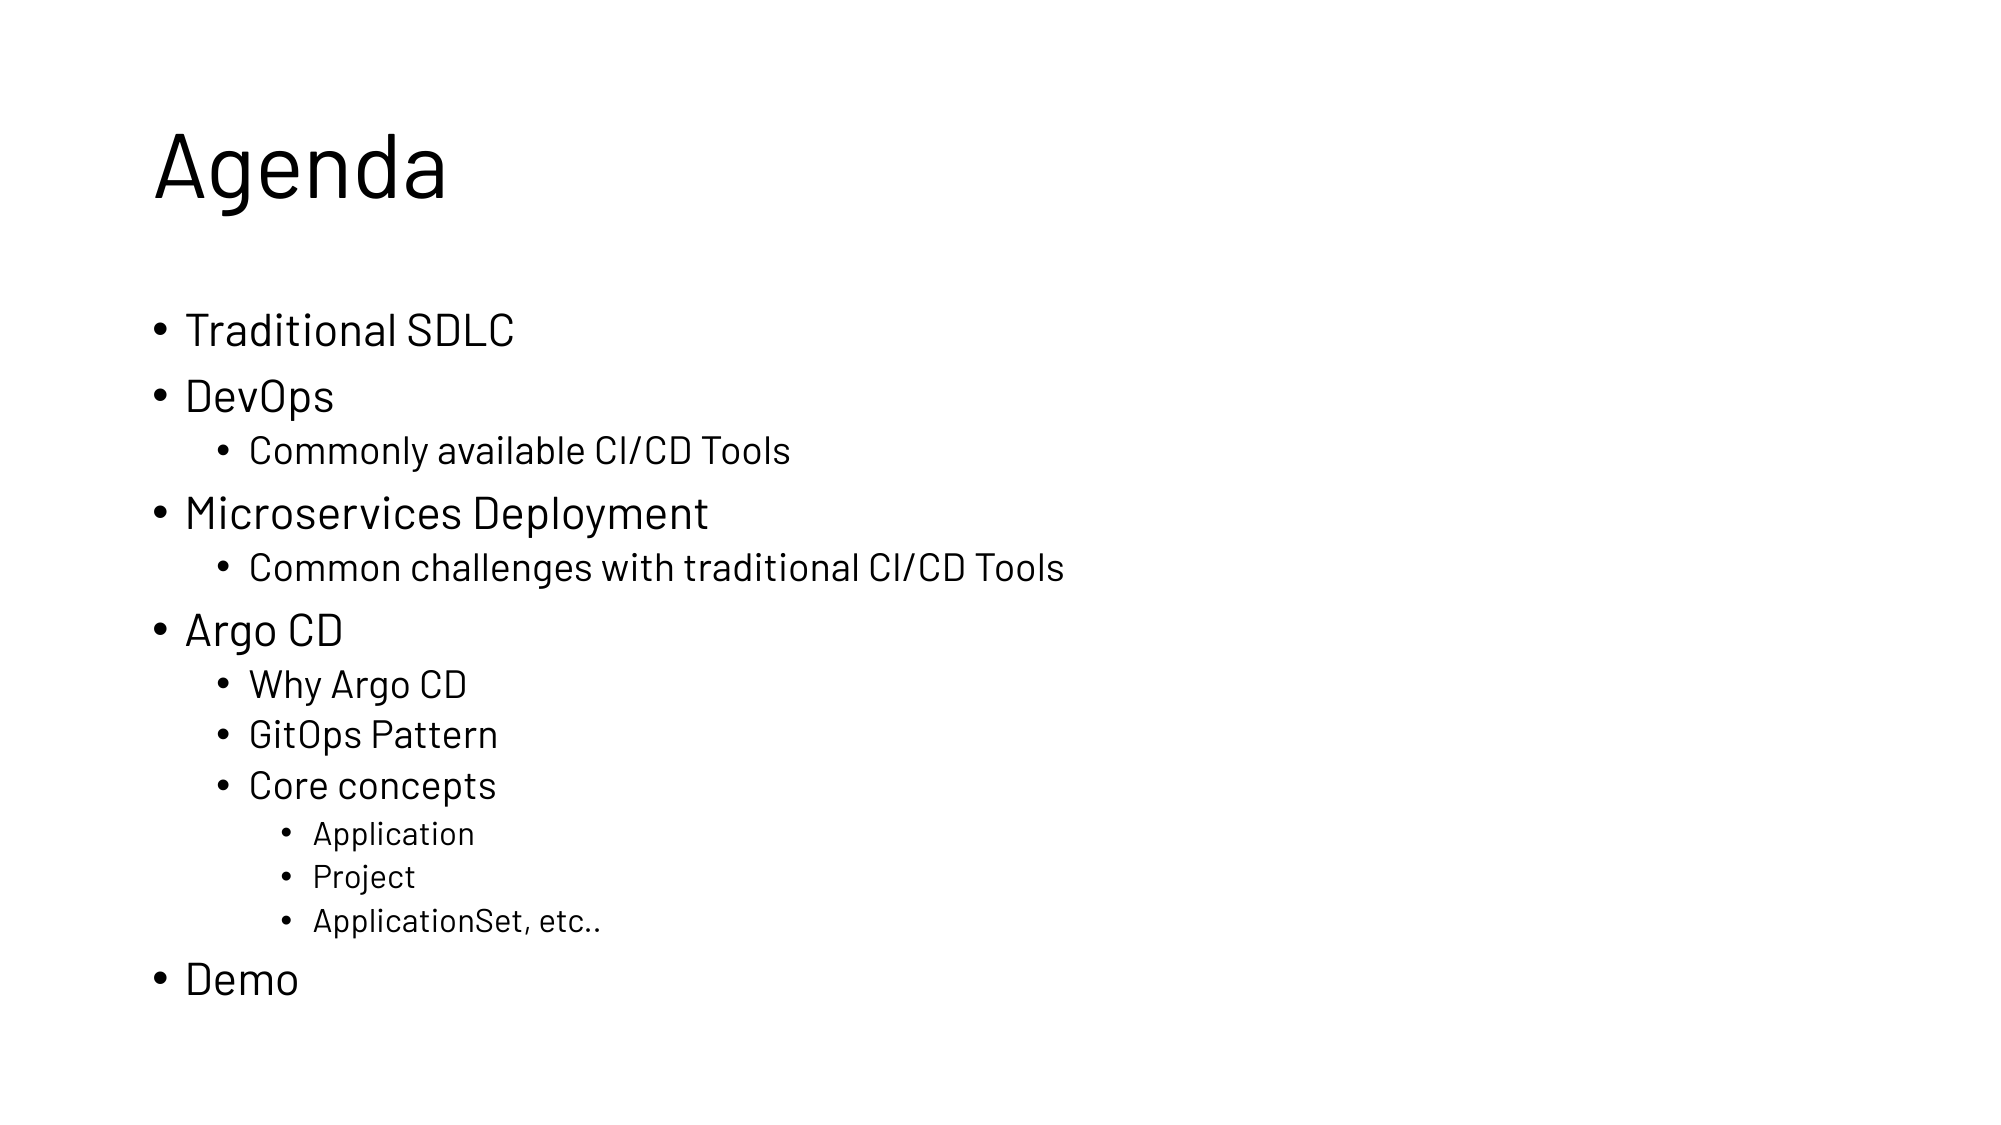

# Agenda
Traditional SDLC
DevOps
Commonly available CI/CD Tools
Microservices Deployment
Common challenges with traditional CI/CD Tools
Argo CD
Why Argo CD
GitOps Pattern
Core concepts
Application
Project
ApplicationSet, etc..
Demo